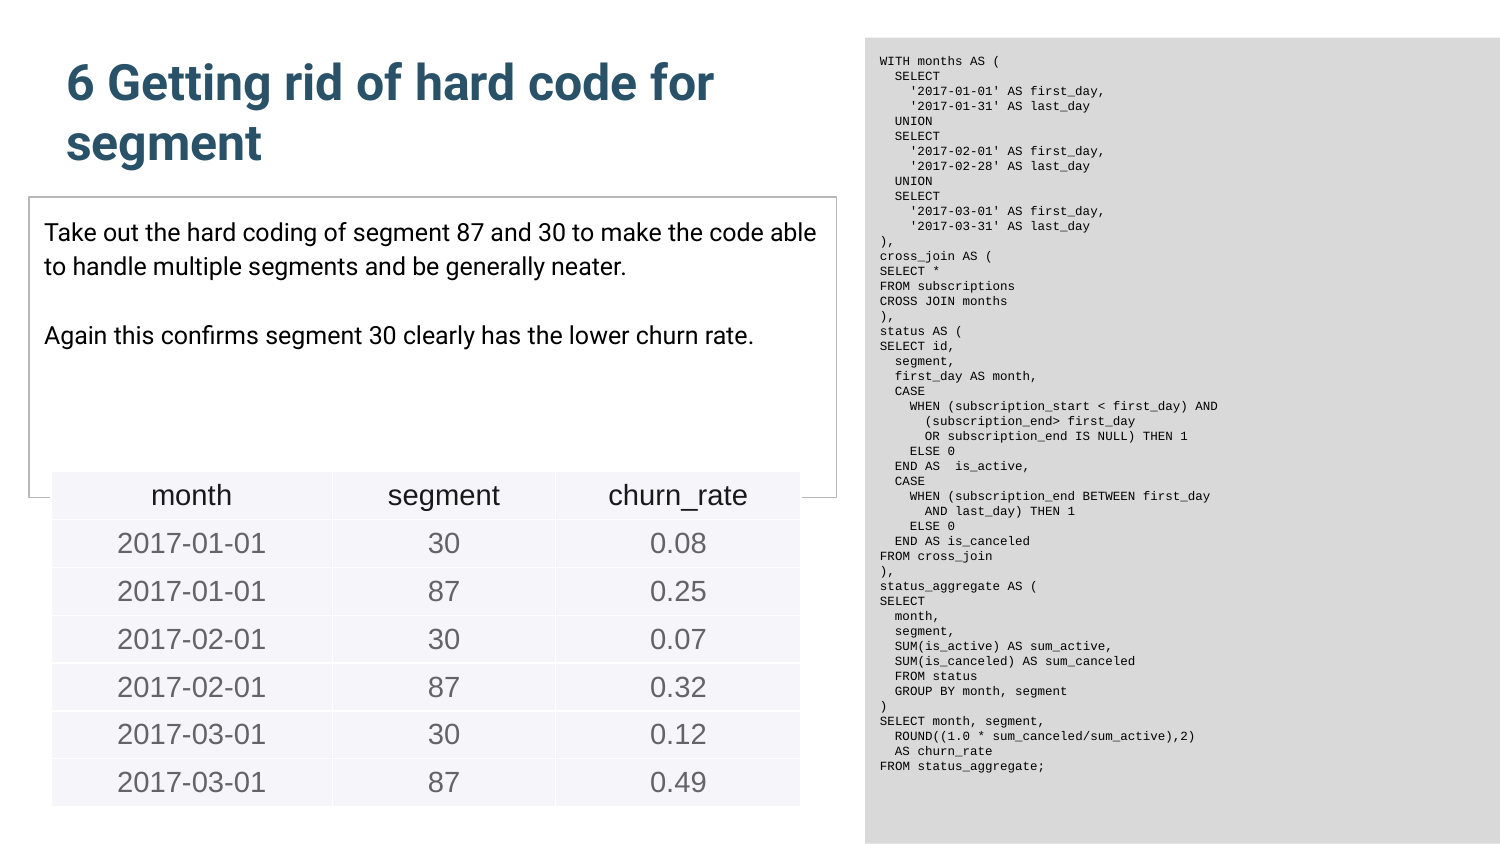

WITH months AS (
  SELECT
    '2017-01-01' AS first_day,
    '2017-01-31' AS last_day
  UNION
  SELECT
    '2017-02-01' AS first_day,
    '2017-02-28' AS last_day
  UNION
  SELECT
    '2017-03-01' AS first_day,
    '2017-03-31' AS last_day
),
cross_join AS (
SELECT *
FROM subscriptions
CROSS JOIN months
),
status AS (
SELECT id,
  segment,
  first_day AS month,
  CASE
    WHEN (subscription_start < first_day) AND
      (subscription_end> first_day
      OR subscription_end IS NULL) THEN 1
    ELSE 0
  END AS  is_active,
  CASE
    WHEN (subscription_end BETWEEN first_day
      AND last_day) THEN 1
    ELSE 0
  END AS is_canceled
FROM cross_join
),
status_aggregate AS (
SELECT
  month,
  segment,
  SUM(is_active) AS sum_active,
  SUM(is_canceled) AS sum_canceled
  FROM status
  GROUP BY month, segment
)
SELECT month, segment,
  ROUND((1.0 * sum_canceled/sum_active),2)
  AS churn_rate
FROM status_aggregate;
6 Getting rid of hard code for segment
Take out the hard coding of segment 87 and 30 to make the code able to handle multiple segments and be generally neater.

Again this confirms segment 30 clearly has the lower churn rate.

| month | segment | churn\_rate |
| --- | --- | --- |
| 2017-01-01 | 30 | 0.08 |
| 2017-01-01 | 87 | 0.25 |
| 2017-02-01 | 30 | 0.07 |
| 2017-02-01 | 87 | 0.32 |
| 2017-03-01 | 30 | 0.12 |
| 2017-03-01 | 87 | 0.49 |